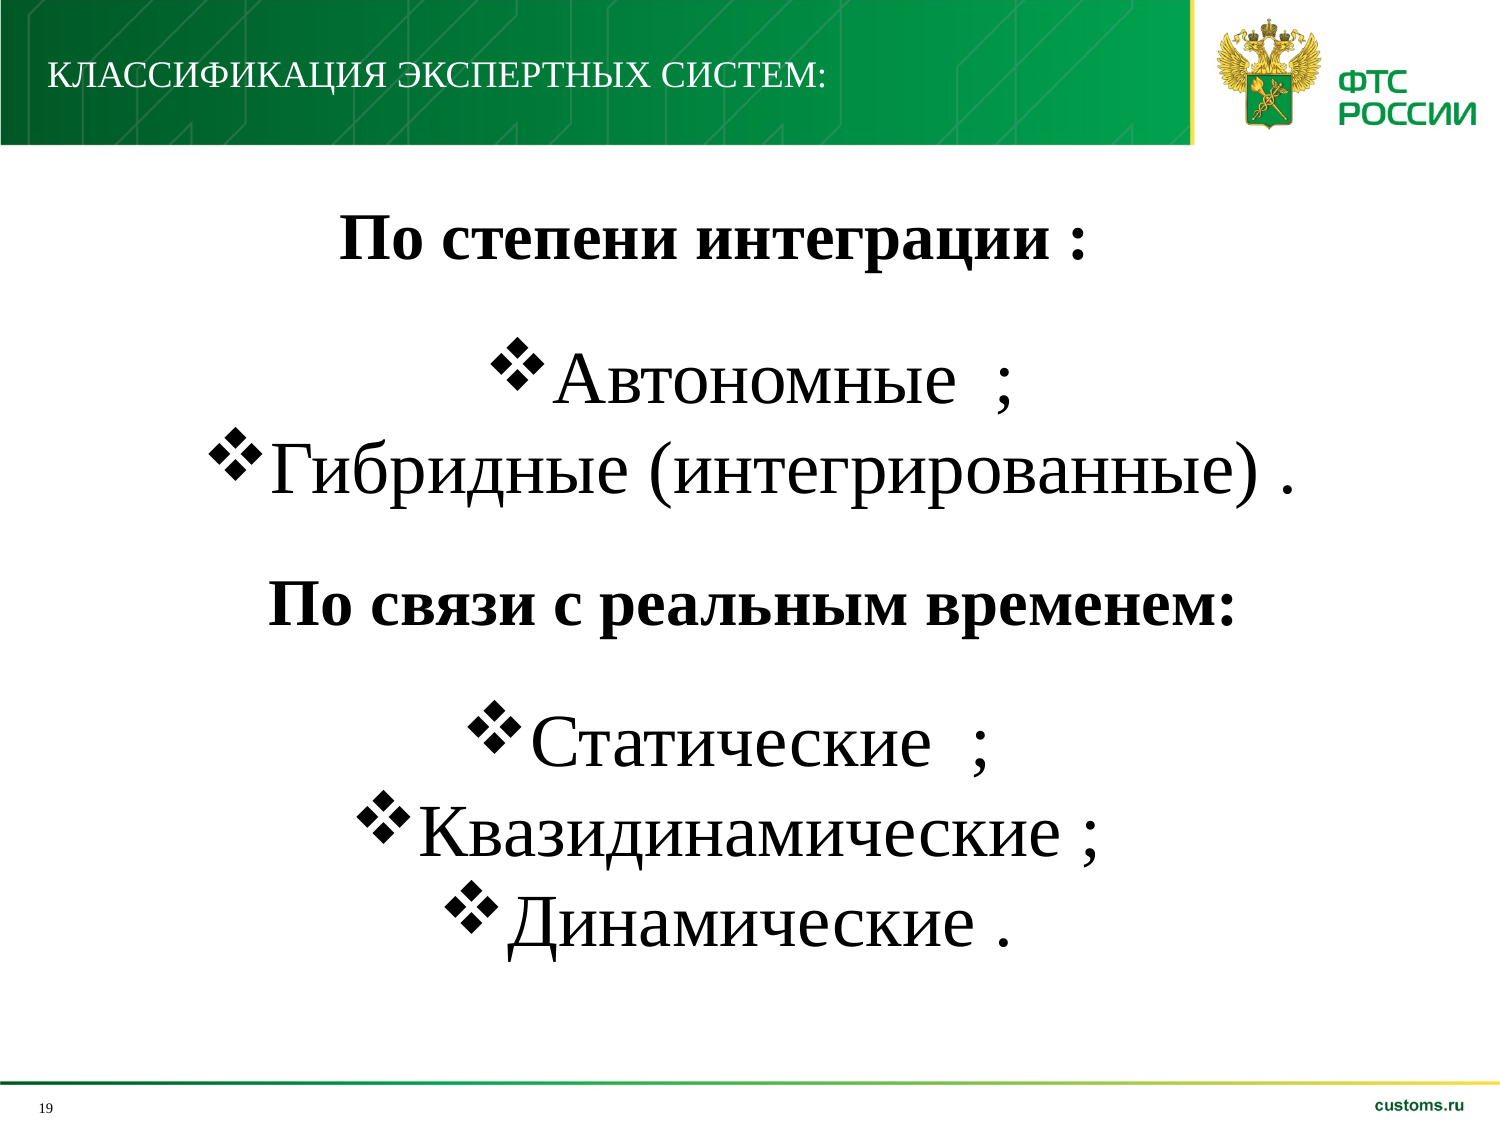

КЛАССИФИКАЦИЯ ЭКСПЕРТНЫХ СИСТЕМ:
По степени интеграции :
Автономные  ;
Гибридные (интегрированные) .
По связи с реальным временем:
Статические  ;
Квазидинамические ;
Динамические .
19